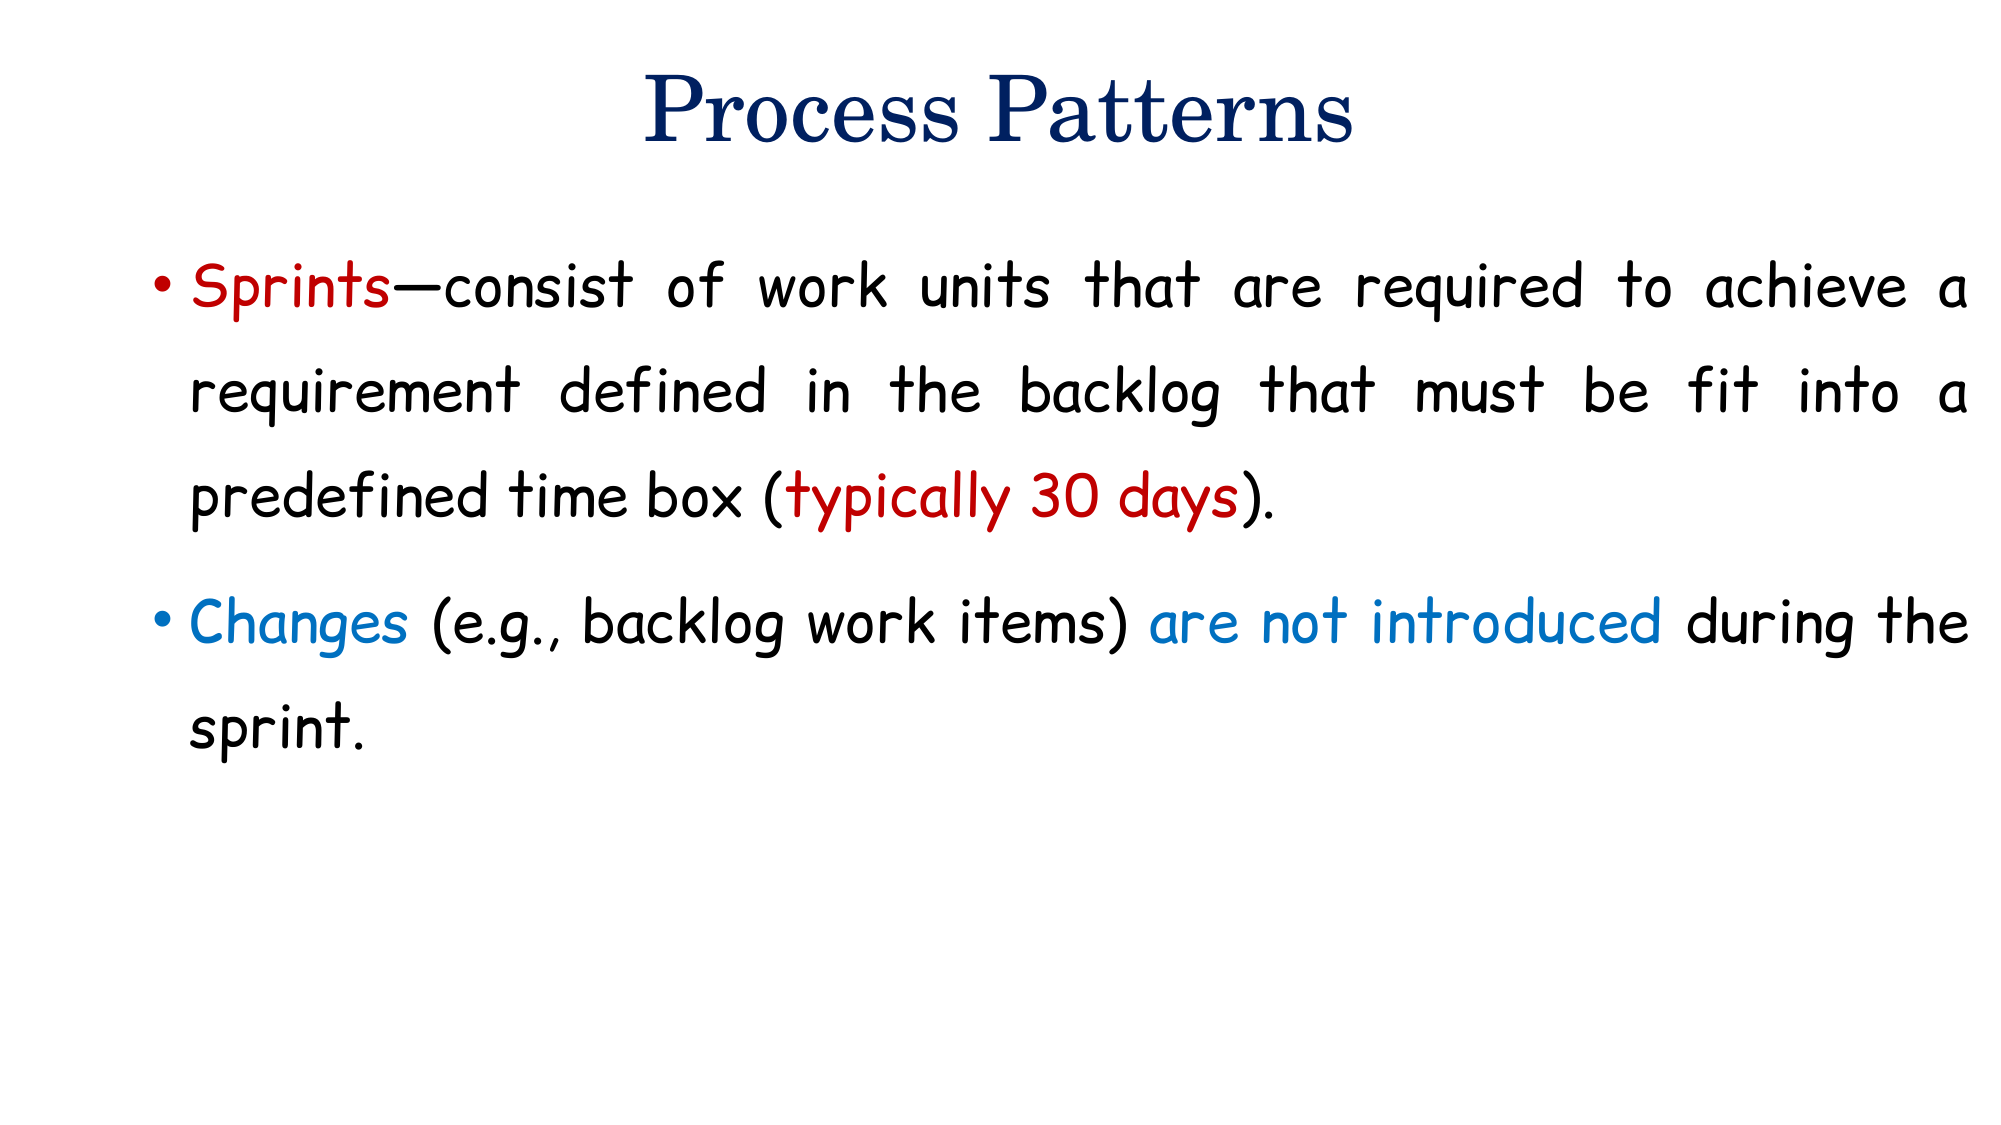

# Process Patterns
Sprints—consist of work units that are required to achieve a requirement defined in the backlog that must be fit into a predefined time box (typically 30 days).
Changes (e.g., backlog work items) are not introduced during the sprint.